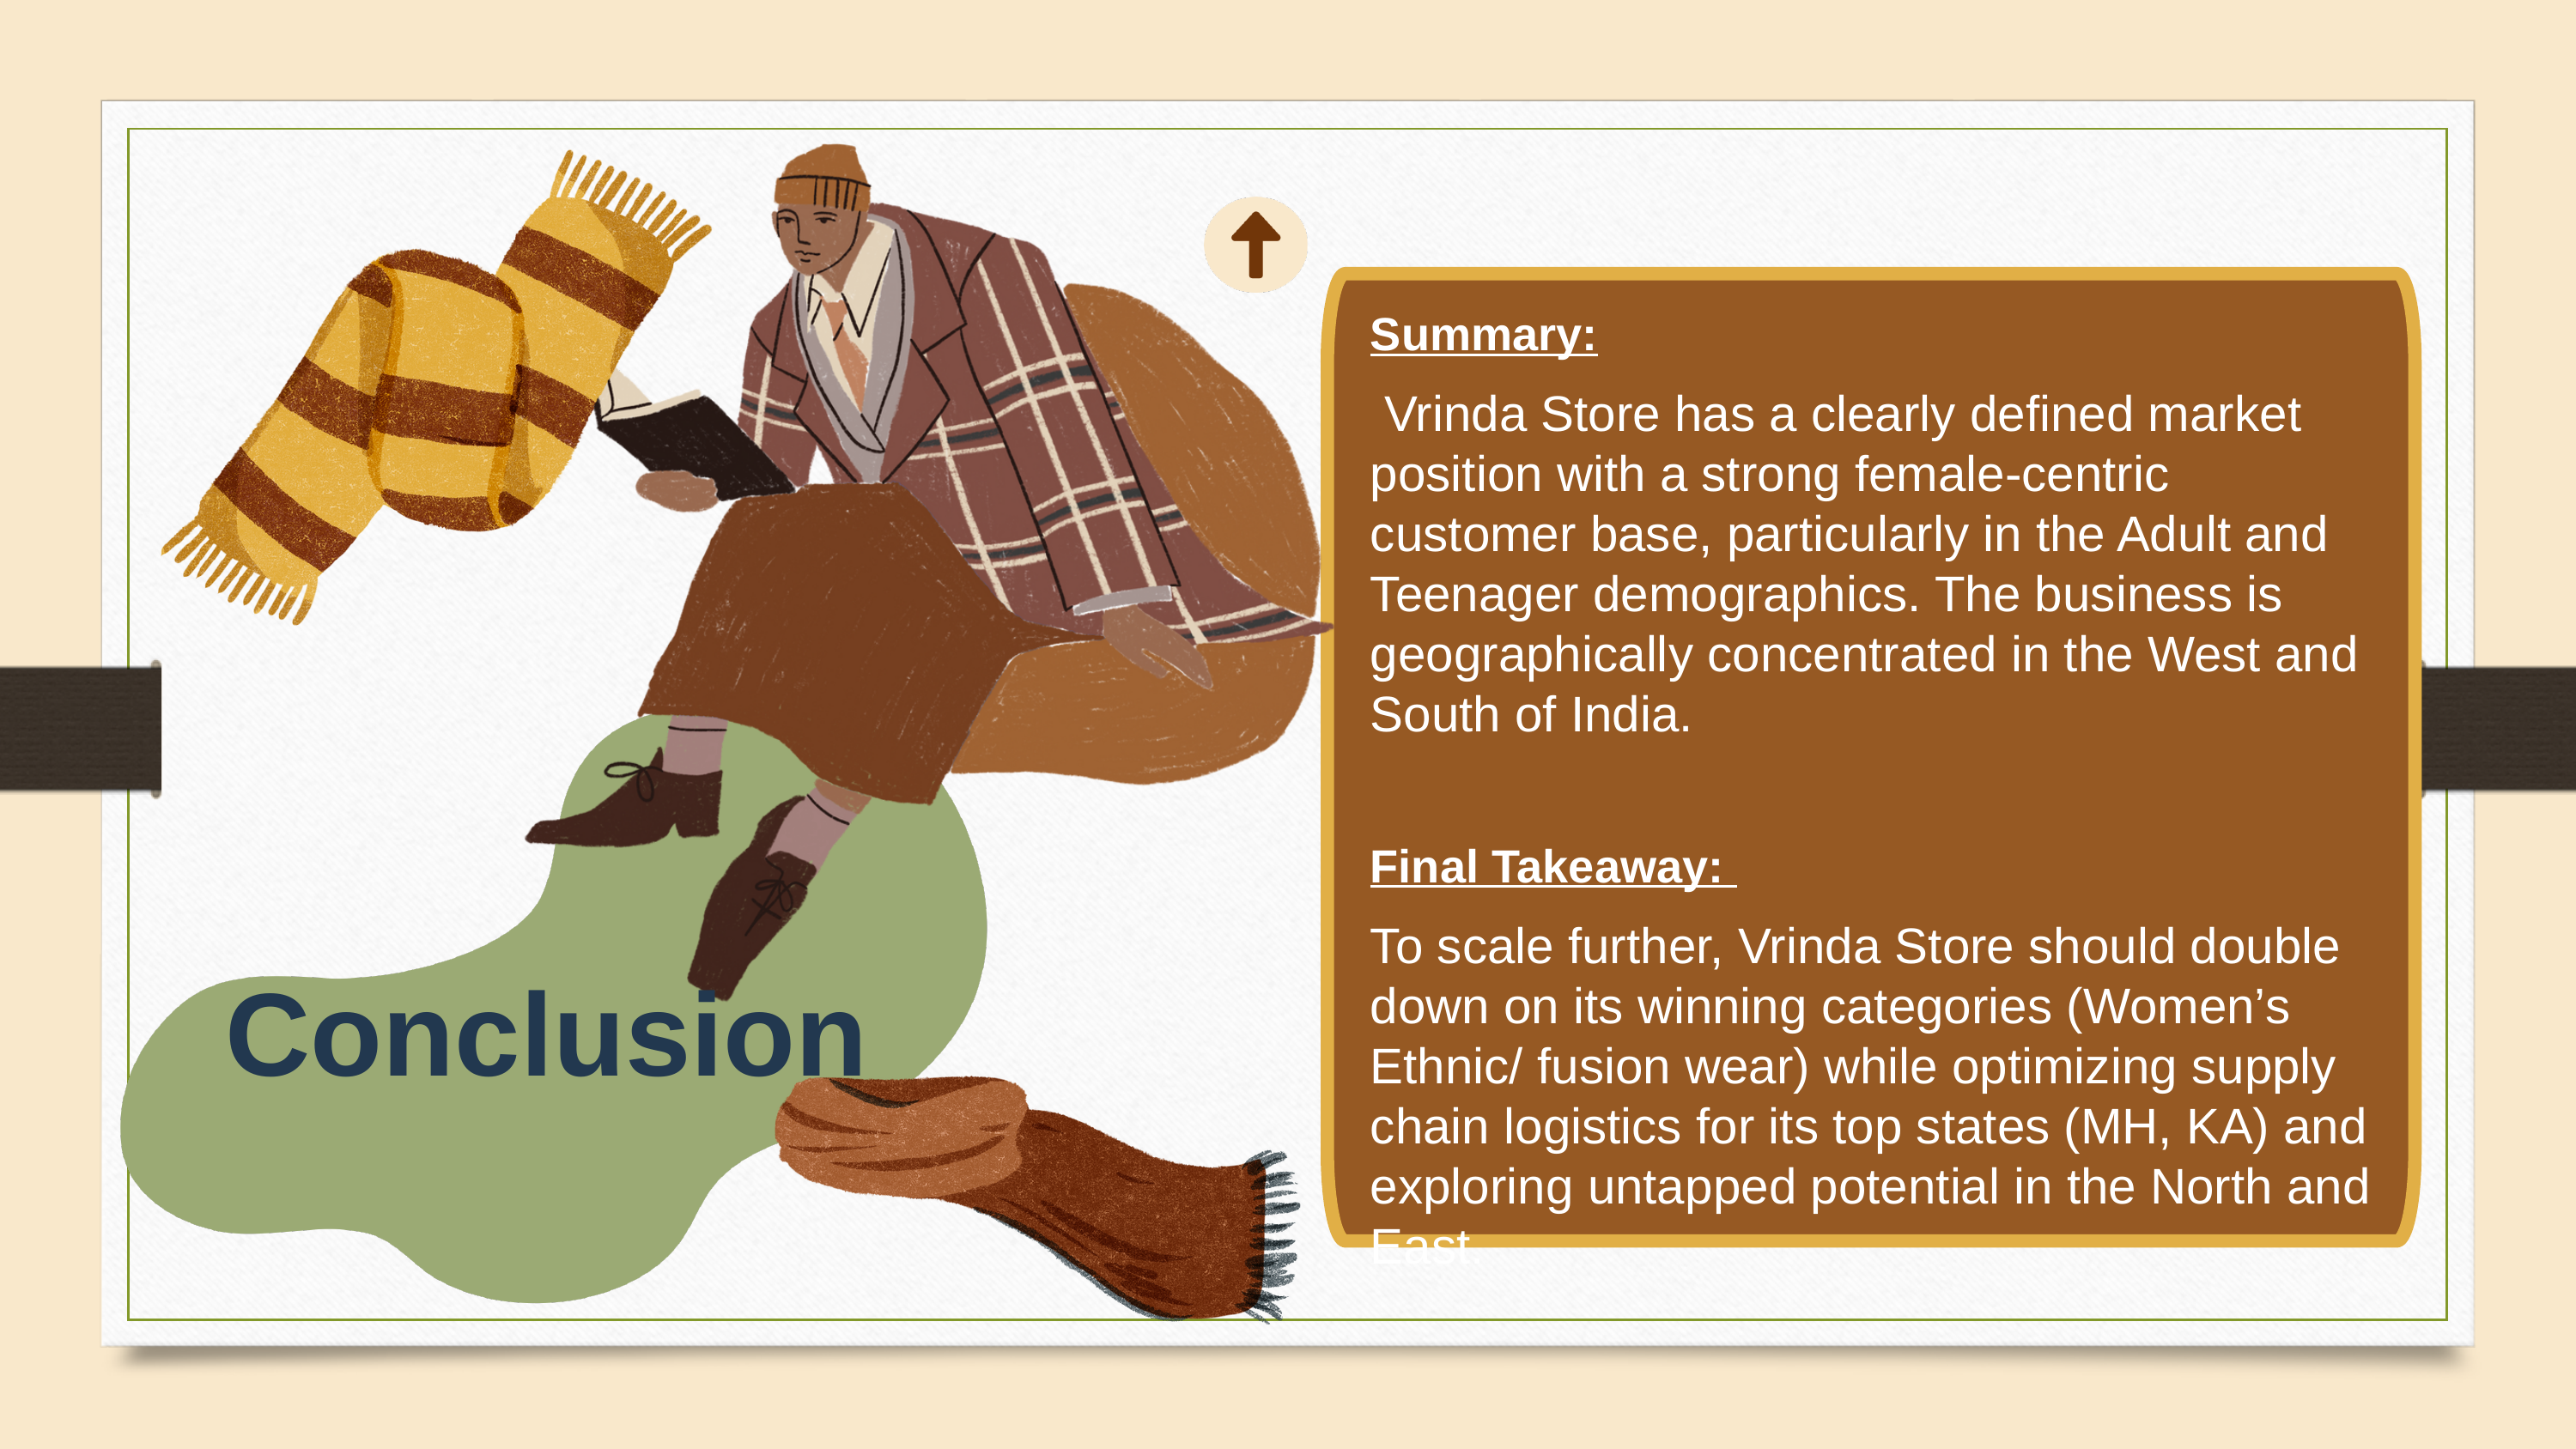

Summary:
 Vrinda Store has a clearly defined market position with a strong female-centric customer base, particularly in the Adult and Teenager demographics. The business is geographically concentrated in the West and South of India.

Final Takeaway:
To scale further, Vrinda Store should double down on its winning categories (Women’s Ethnic/ fusion wear) while optimizing supply chain logistics for its top states (MH, KA) and exploring untapped potential in the North and East.

Conclusion